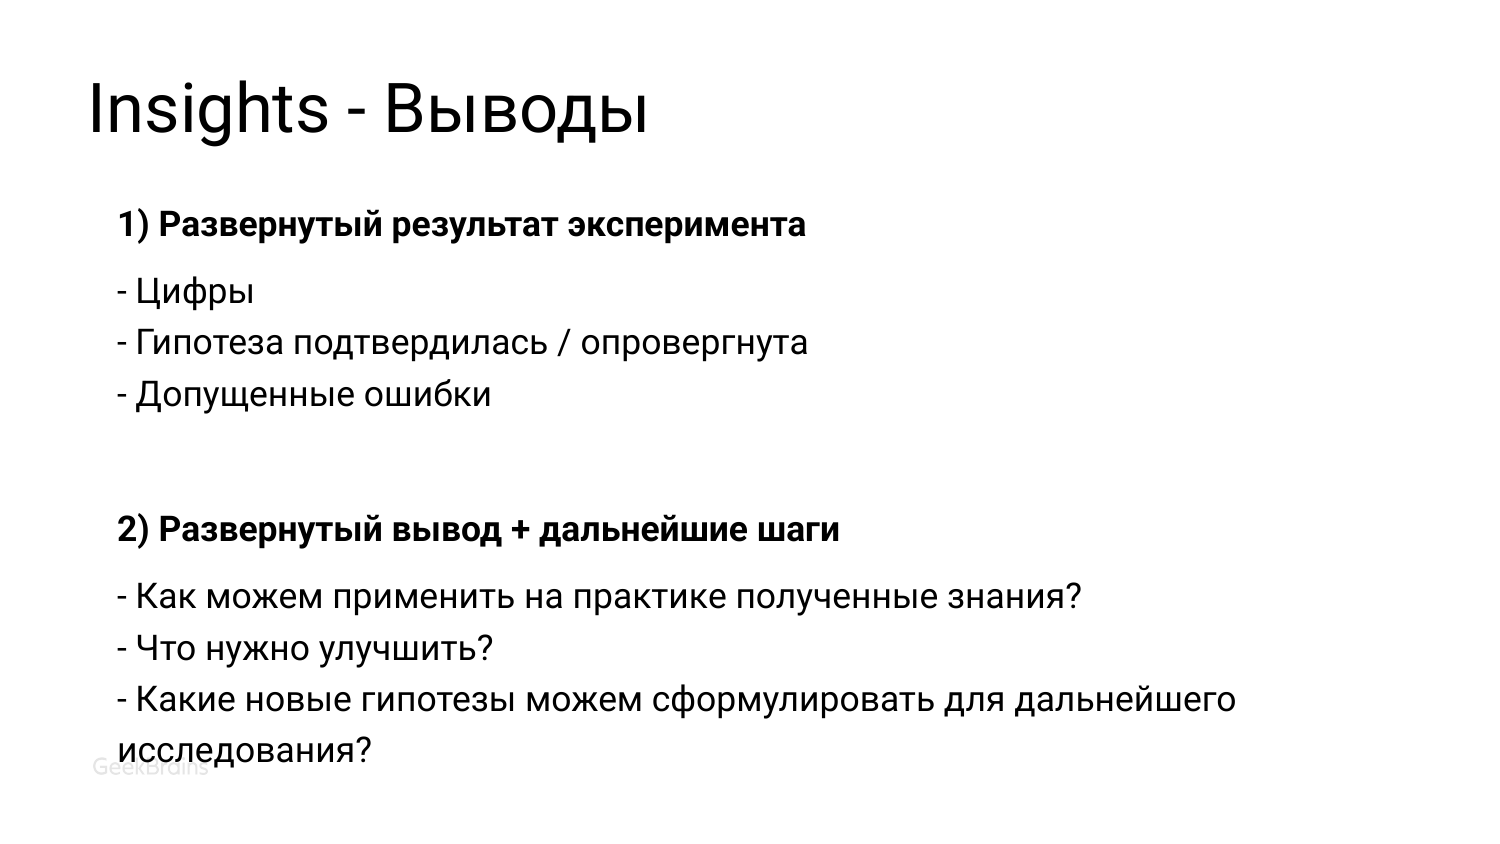

# Insights - Выводы
1) Развернутый результат эксперимента
- Цифры
- Гипотеза подтвердилась / опровергнута
- Допущенные ошибки

2) Развернутый вывод + дальнейшие шаги
- Как можем применить на практике полученные знания?
- Что нужно улучшить?
- Какие новые гипотезы можем сформулировать для дальнейшего исследования?